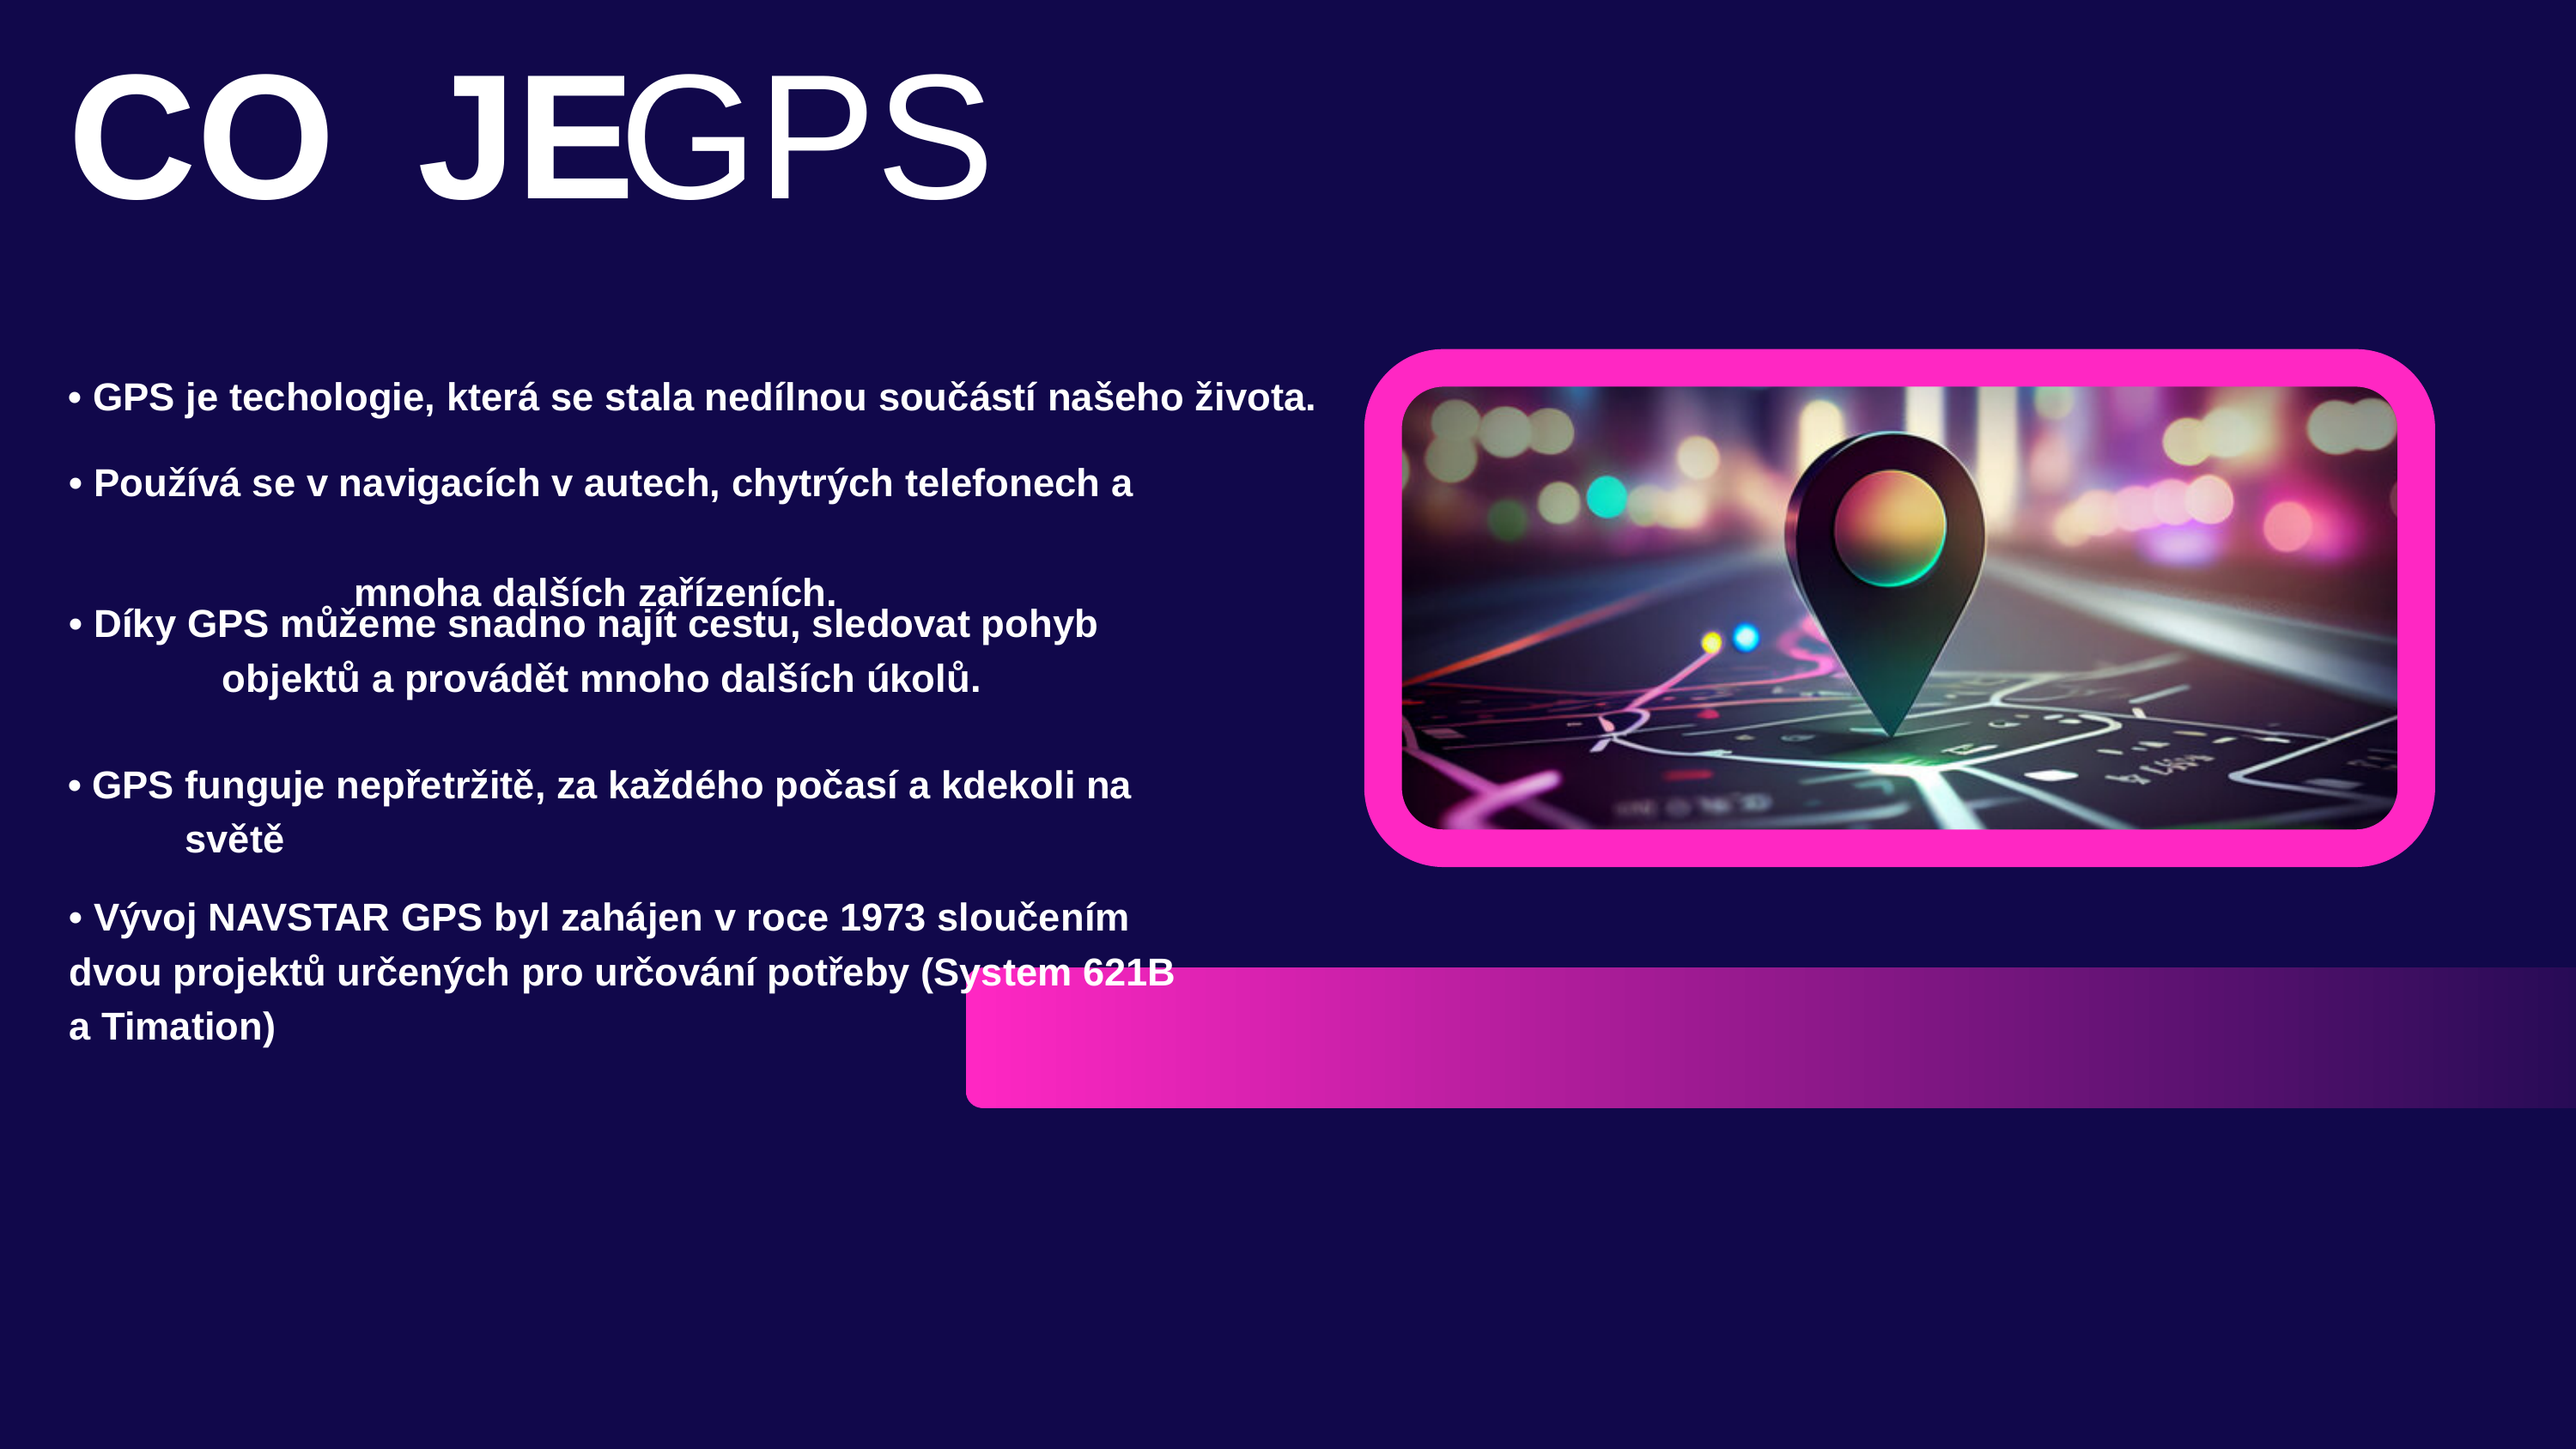

CO JE
 GPS
• GPS je techologie, která se stala nedílnou součástí našeho života.

• Používá se v navigacích v autech, chytrých telefonech a                                                                                                                                              ㅤmnoha dalších zařízeních.
• Díky GPS můžeme snadno najít cestu, sledovat pohyb ㅤㅤㅤㅤobjektů a provádět mnoho dalších úkolů.
• GPS funguje nepřetržitě, za každého počasí a kdekoli na ㅤㅤㅤsvětě

• Vývoj NAVSTAR GPS byl zahájen v roce 1973 sloučením dvou projektů určených pro určování potřeby (System 621B a Timation)